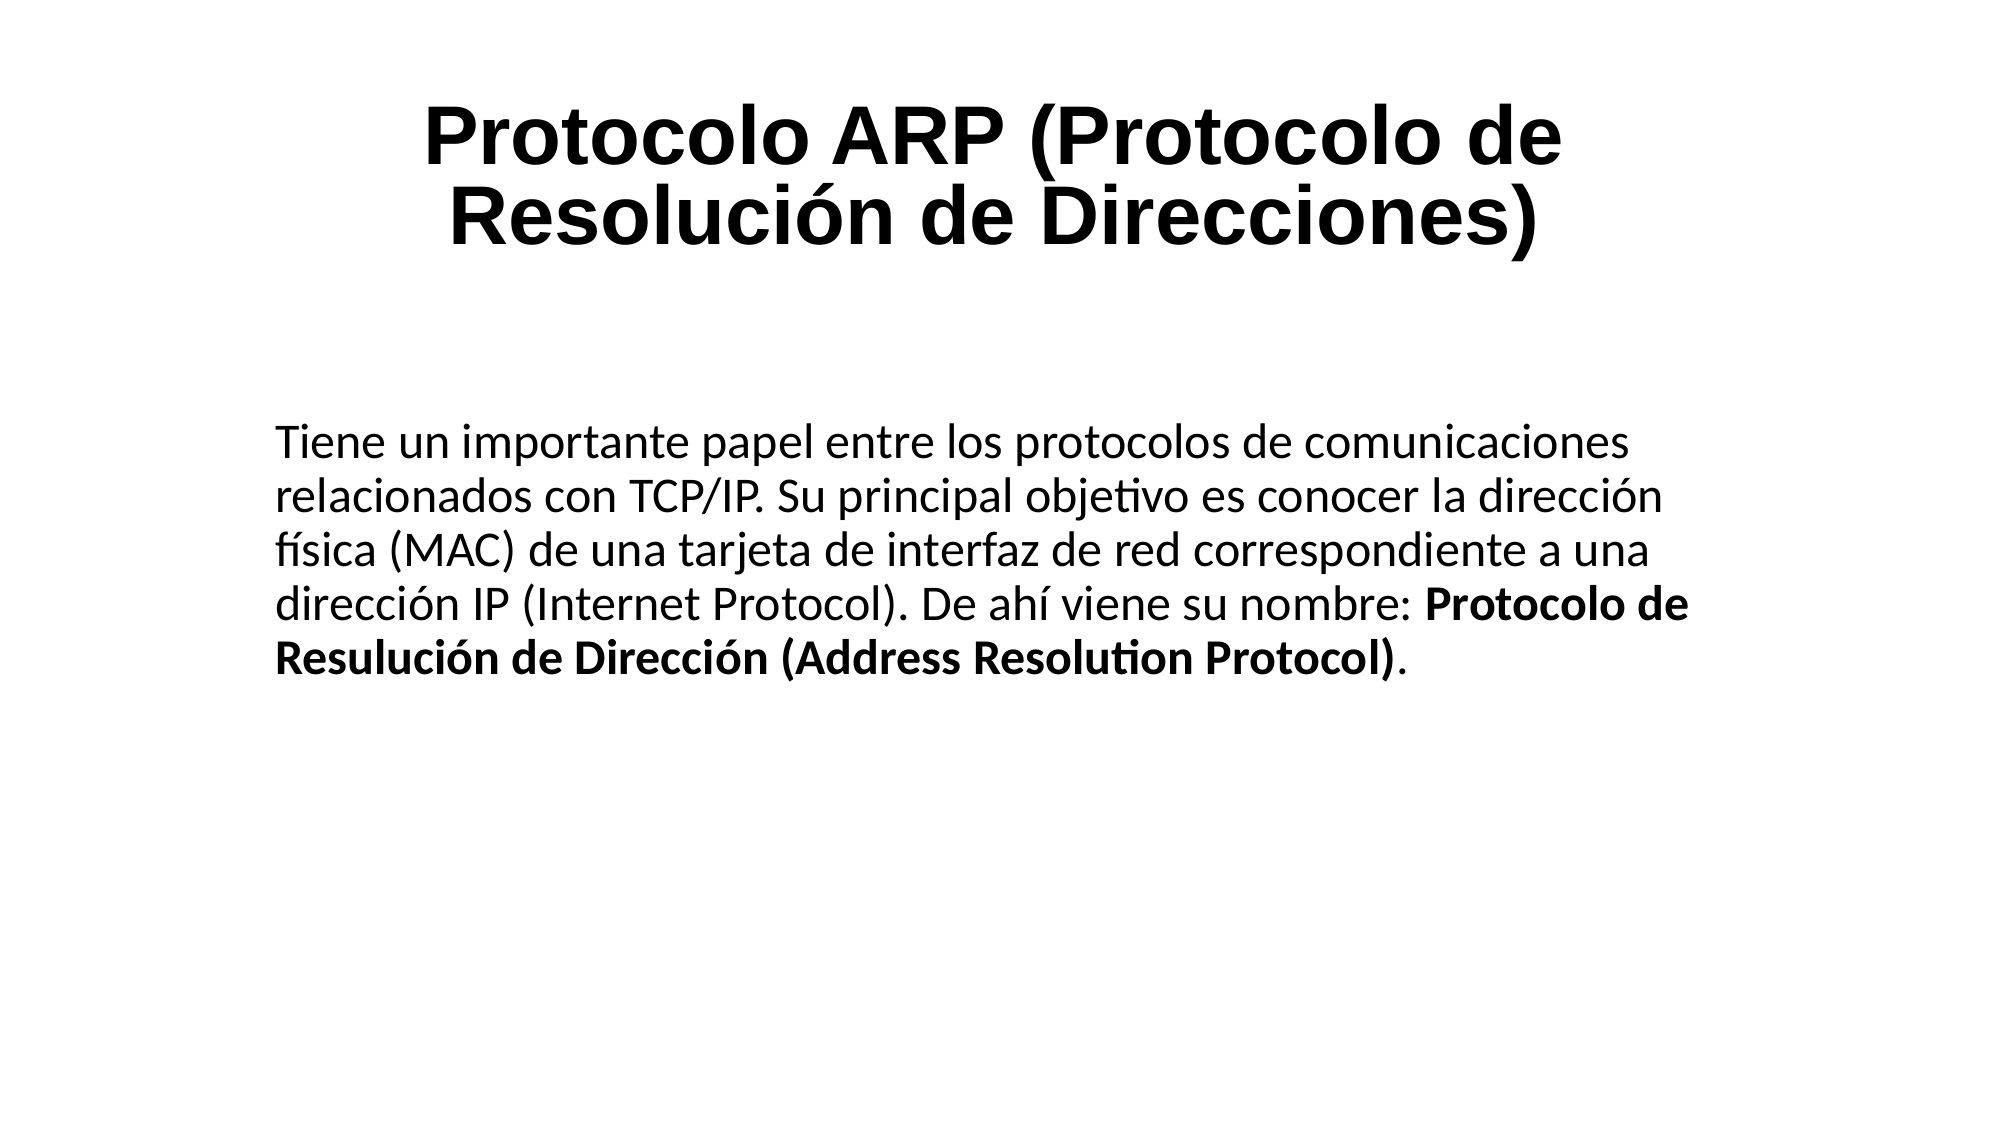

Protocolo ARP (Protocolo de Resolución de Direcciones)
Tiene un importante papel entre los protocolos de comunicaciones relacionados con TCP/IP. Su principal objetivo es conocer la dirección física (MAC) de una tarjeta de interfaz de red correspondiente a una dirección IP (Internet Protocol). De ahí viene su nombre: Protocolo de Resulución de Dirección (Address Resolution Protocol).